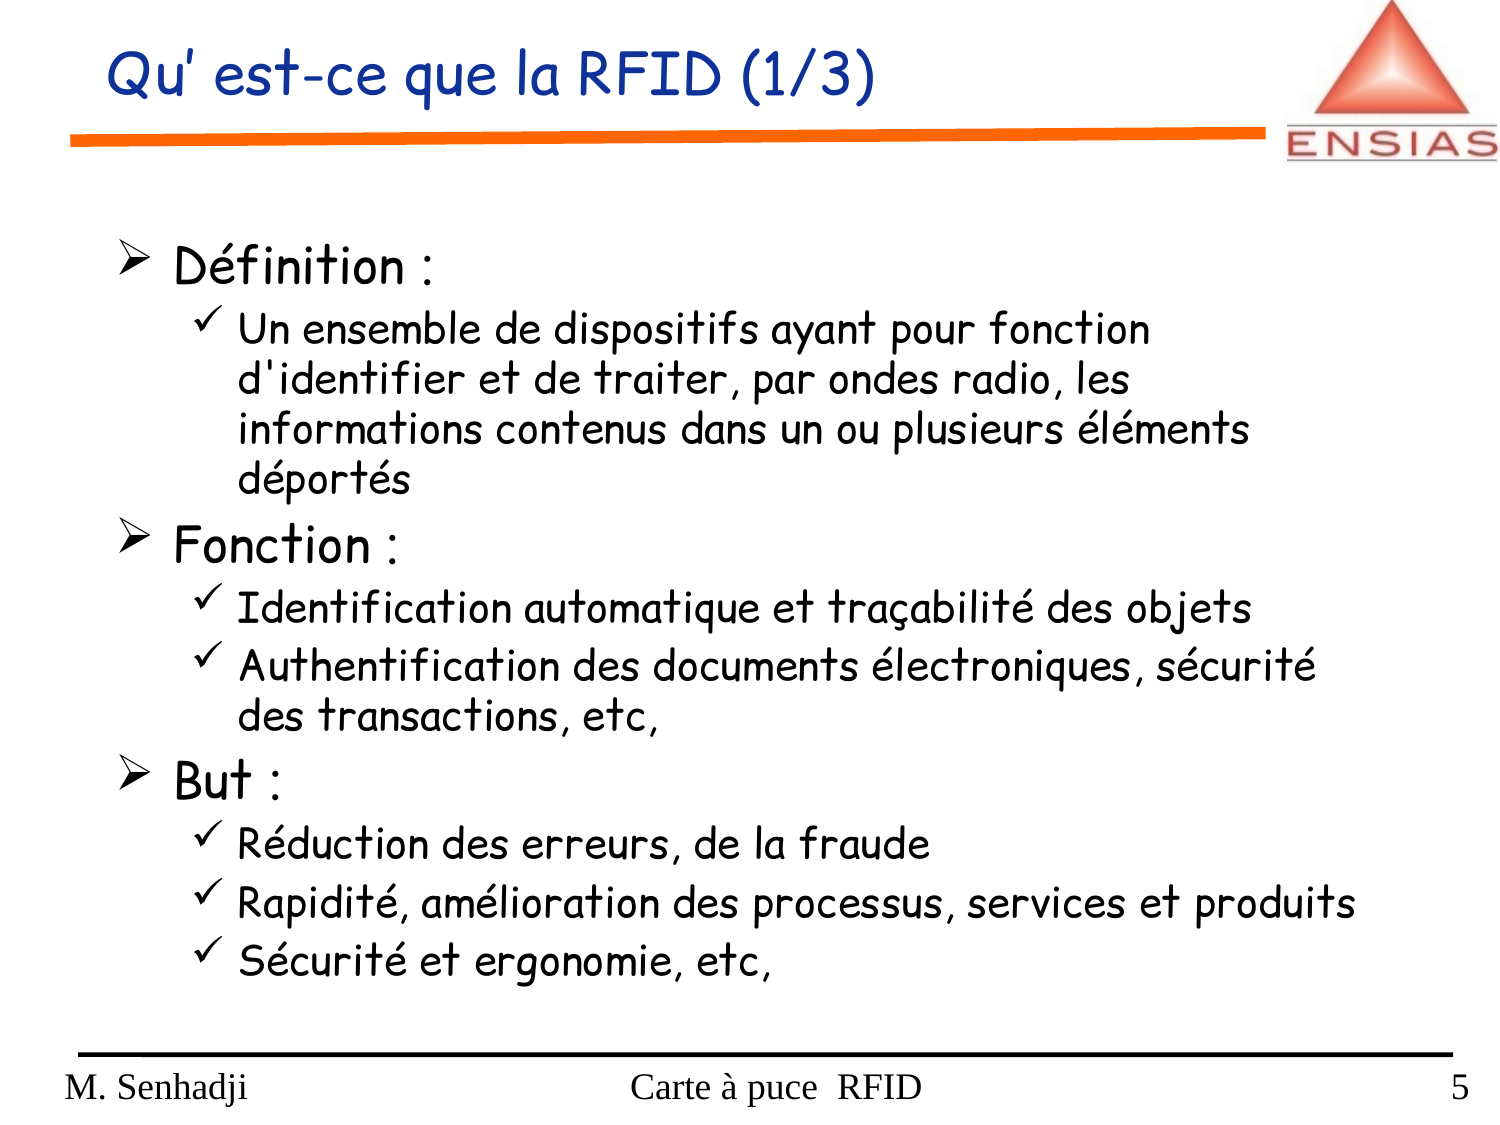

Qu’ est-ce que la RFID (1/3)
Définition :
Un ensemble de dispositifs ayant pour fonction d'identifier et de traiter, par ondes radio, les informations contenus dans un ou plusieurs éléments déportés
Fonction :
Identification automatique et traçabilité des objets
Authentification des documents électroniques, sécurité des transactions, etc,
But :
Réduction des erreurs, de la fraude
Rapidité, amélioration des processus, services et produits
Sécurité et ergonomie, etc,